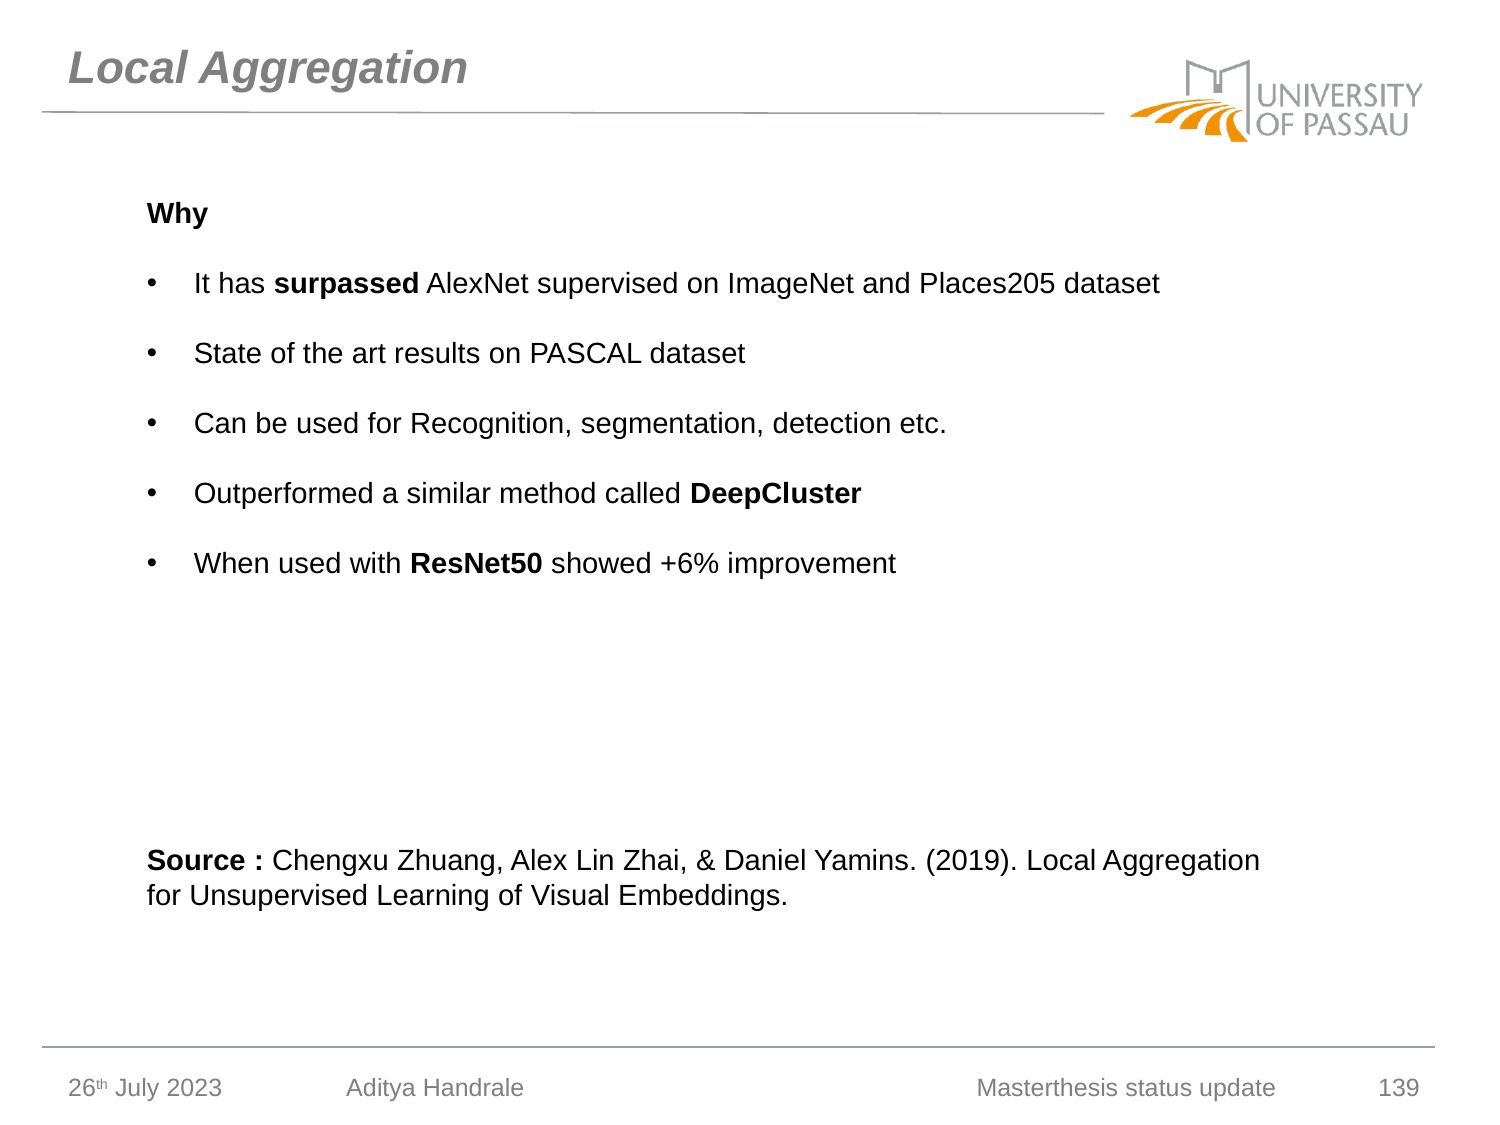

# Local Aggregation

Why
It has surpassed AlexNet supervised on ImageNet and Places205 dataset
State of the art results on PASCAL dataset
Can be used for Recognition, segmentation, detection etc.
Outperformed a similar method called DeepCluster
When used with ResNet50 showed +6% improvement

Source : Chengxu Zhuang, Alex Lin Zhai, & Daniel Yamins. (2019). Local Aggregation
for Unsupervised Learning of Visual Embeddings.

26th July 2023
Aditya Handrale
Masterthesis status update
139